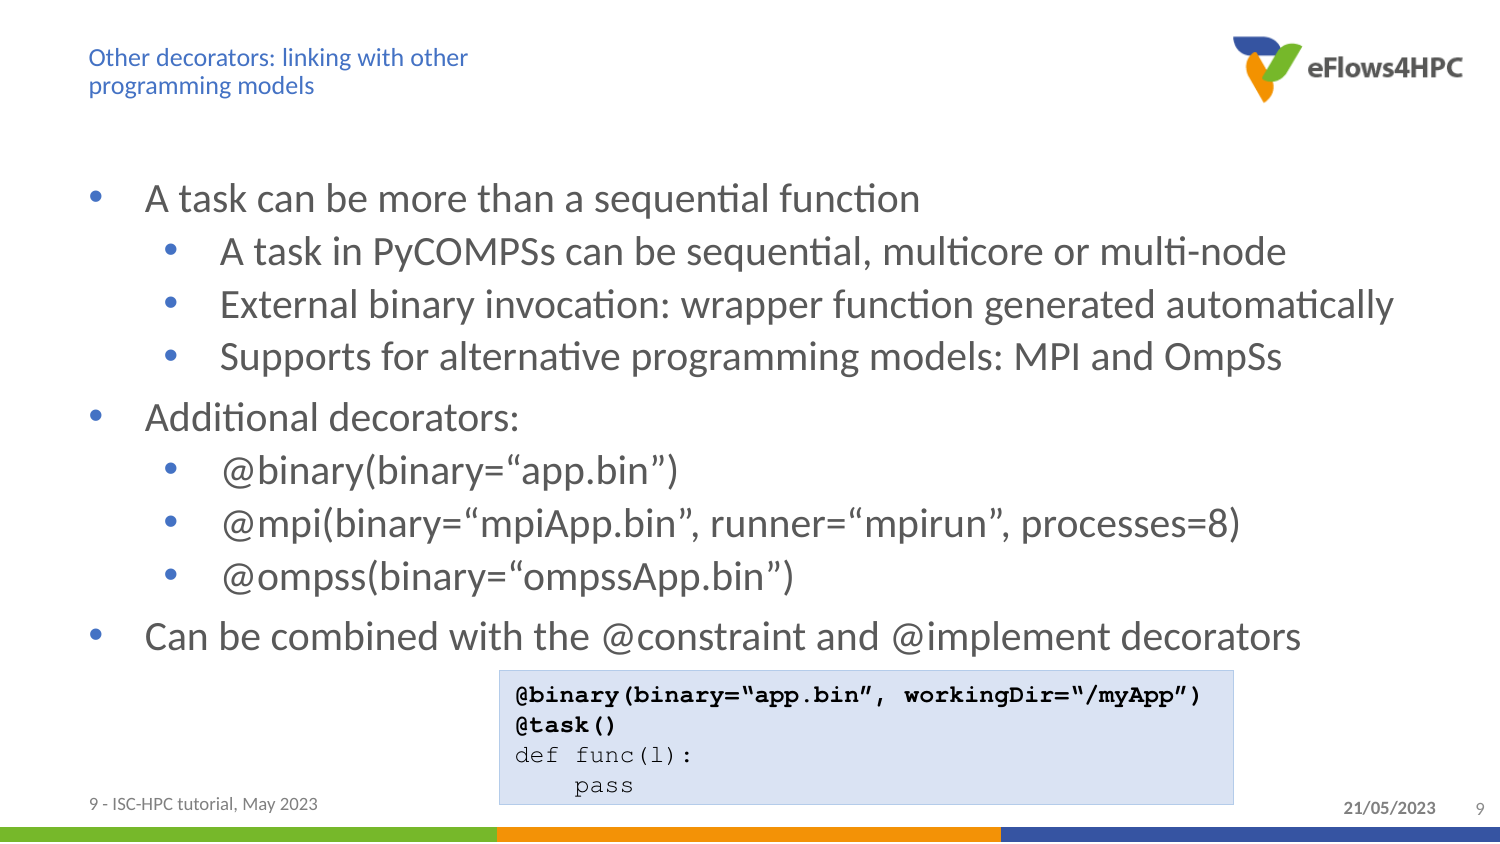

# Other decorators: linking with other programming models
A task can be more than a sequential function
A task in PyCOMPSs can be sequential, multicore or multi-node
External binary invocation: wrapper function generated automatically
Supports for alternative programming models: MPI and OmpSs
Additional decorators:
@binary(binary=“app.bin”)
@mpi(binary=“mpiApp.bin”, runner=“mpirun”, processes=8)
@ompss(binary=“ompssApp.bin”)
Can be combined with the @constraint and @implement decorators

@binary(binary=“app.bin”, workingDir=“/myApp”)
@task()
def func(l):
    pass
9